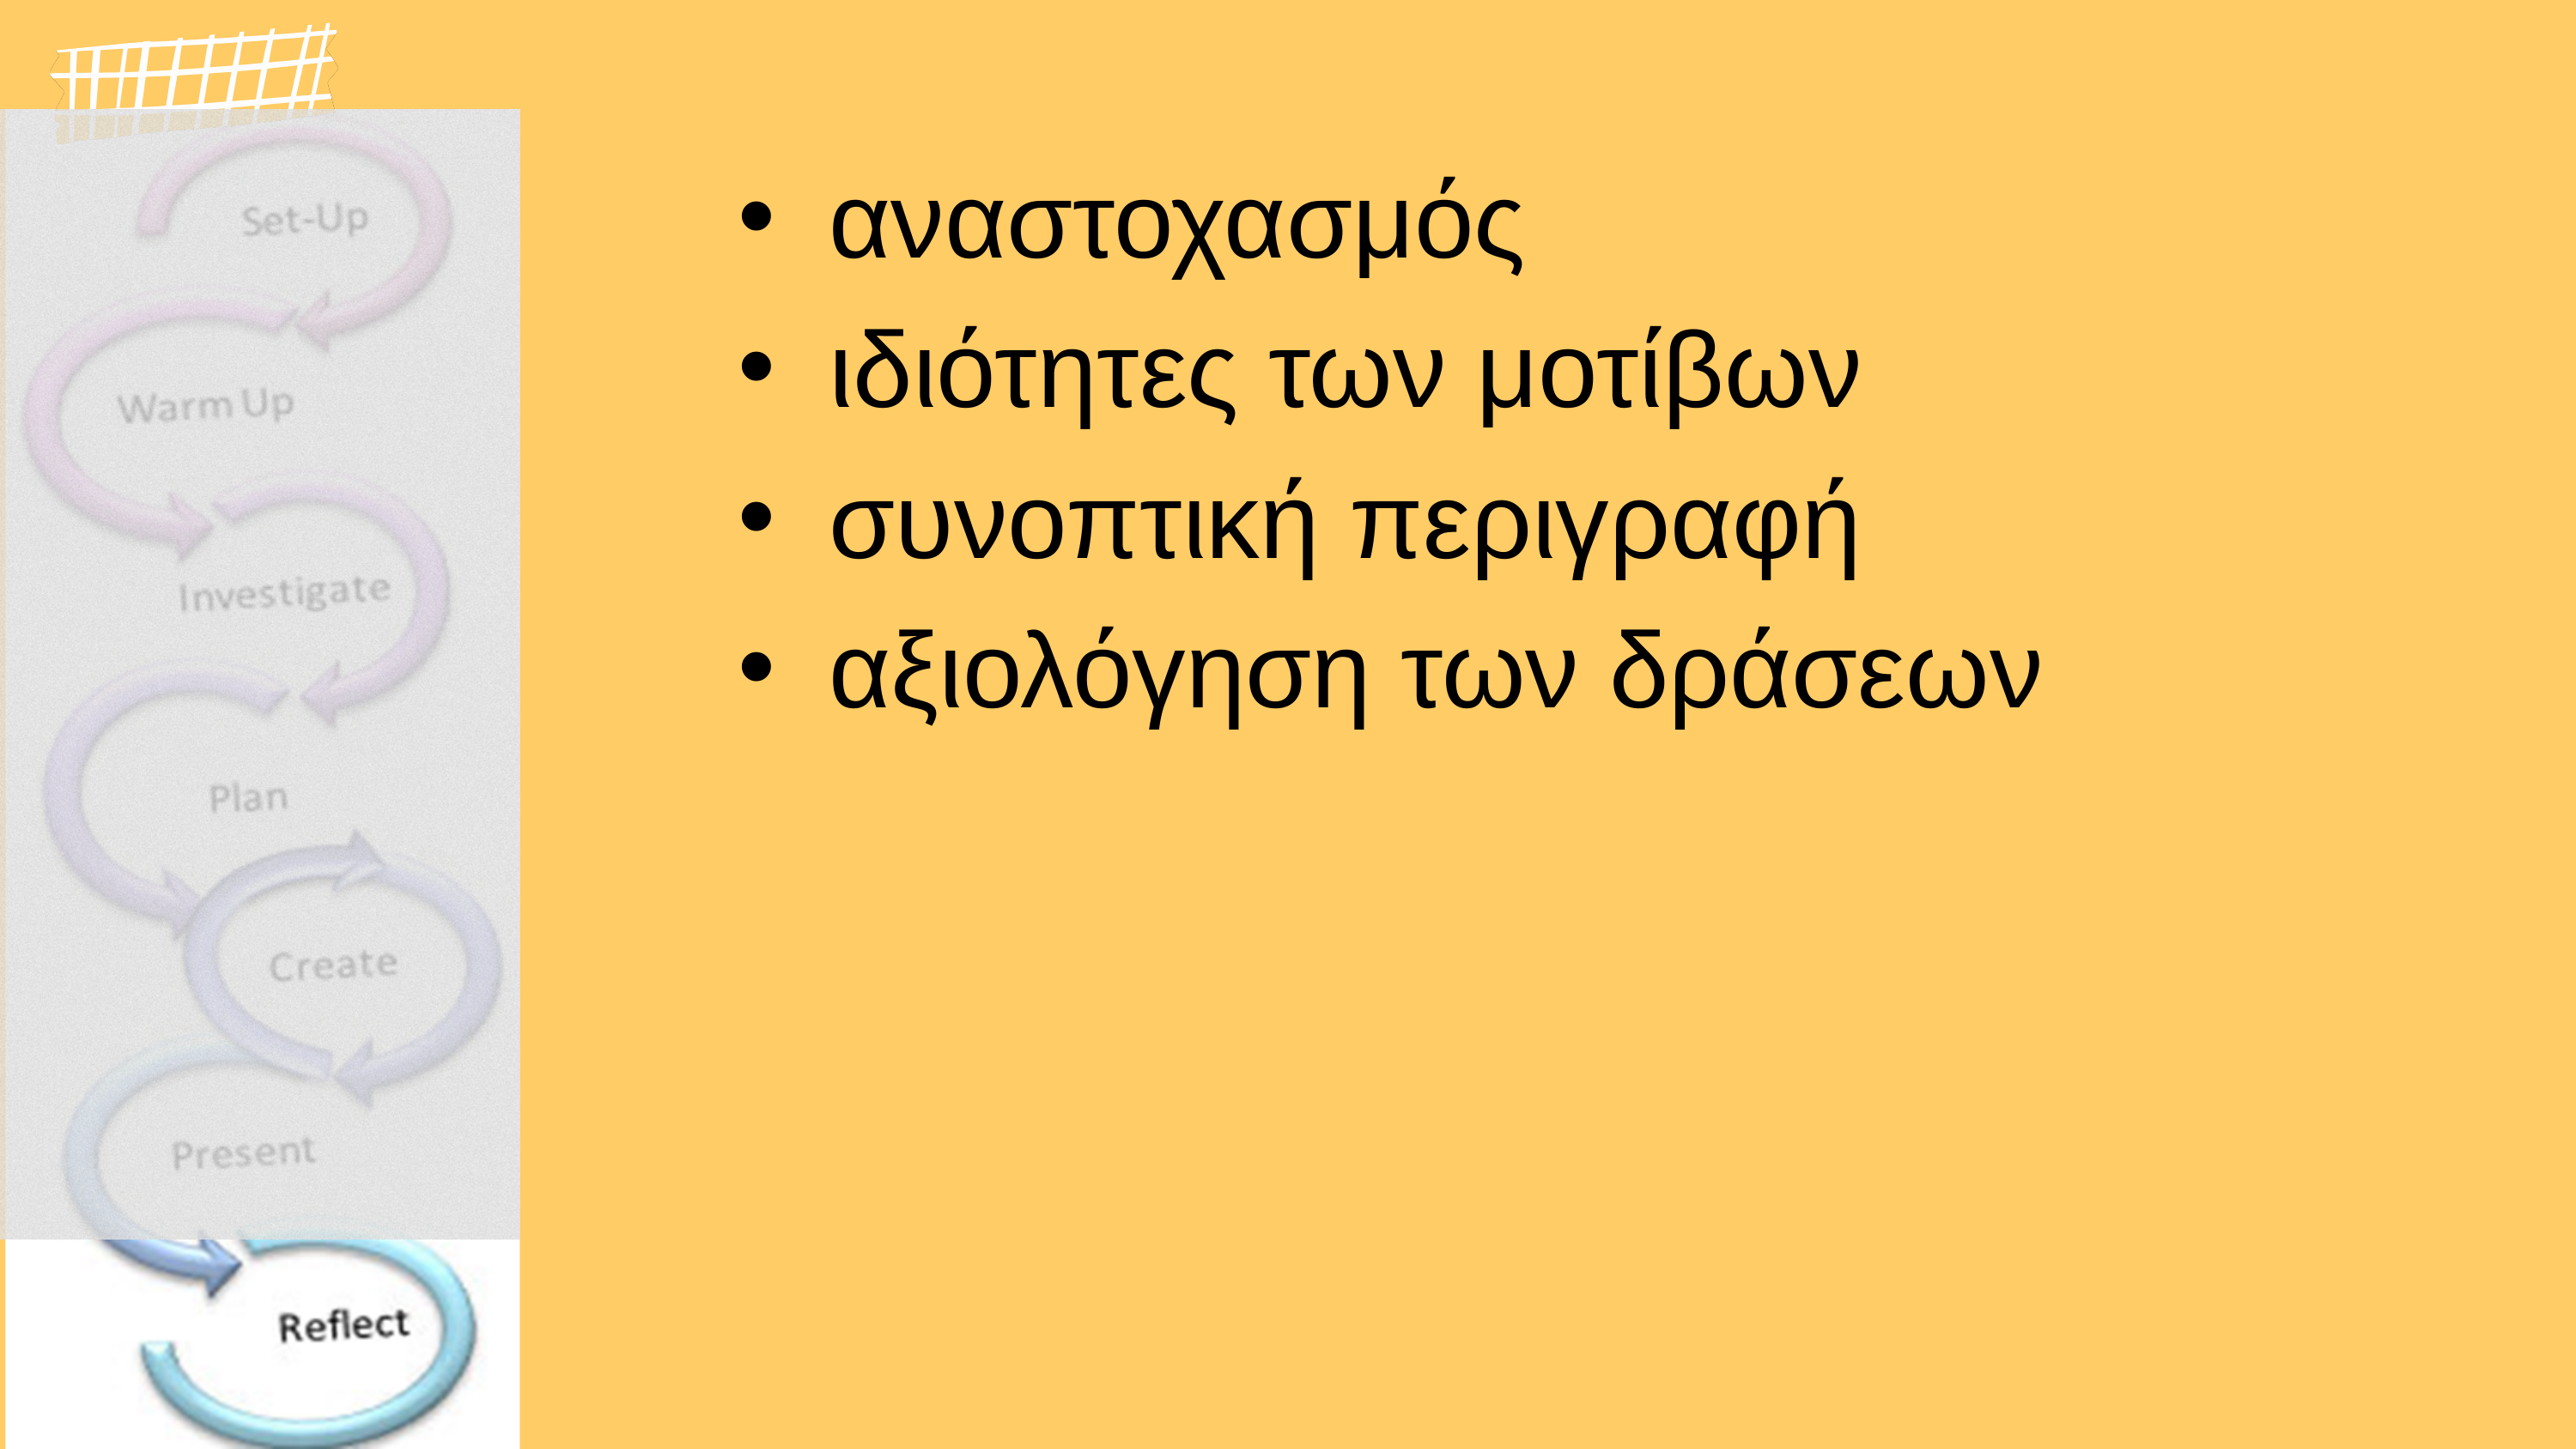

αναστοχασμός
ιδιότητες των μοτίβων
συνοπτική περιγραφή
αξιολόγηση των δράσεων